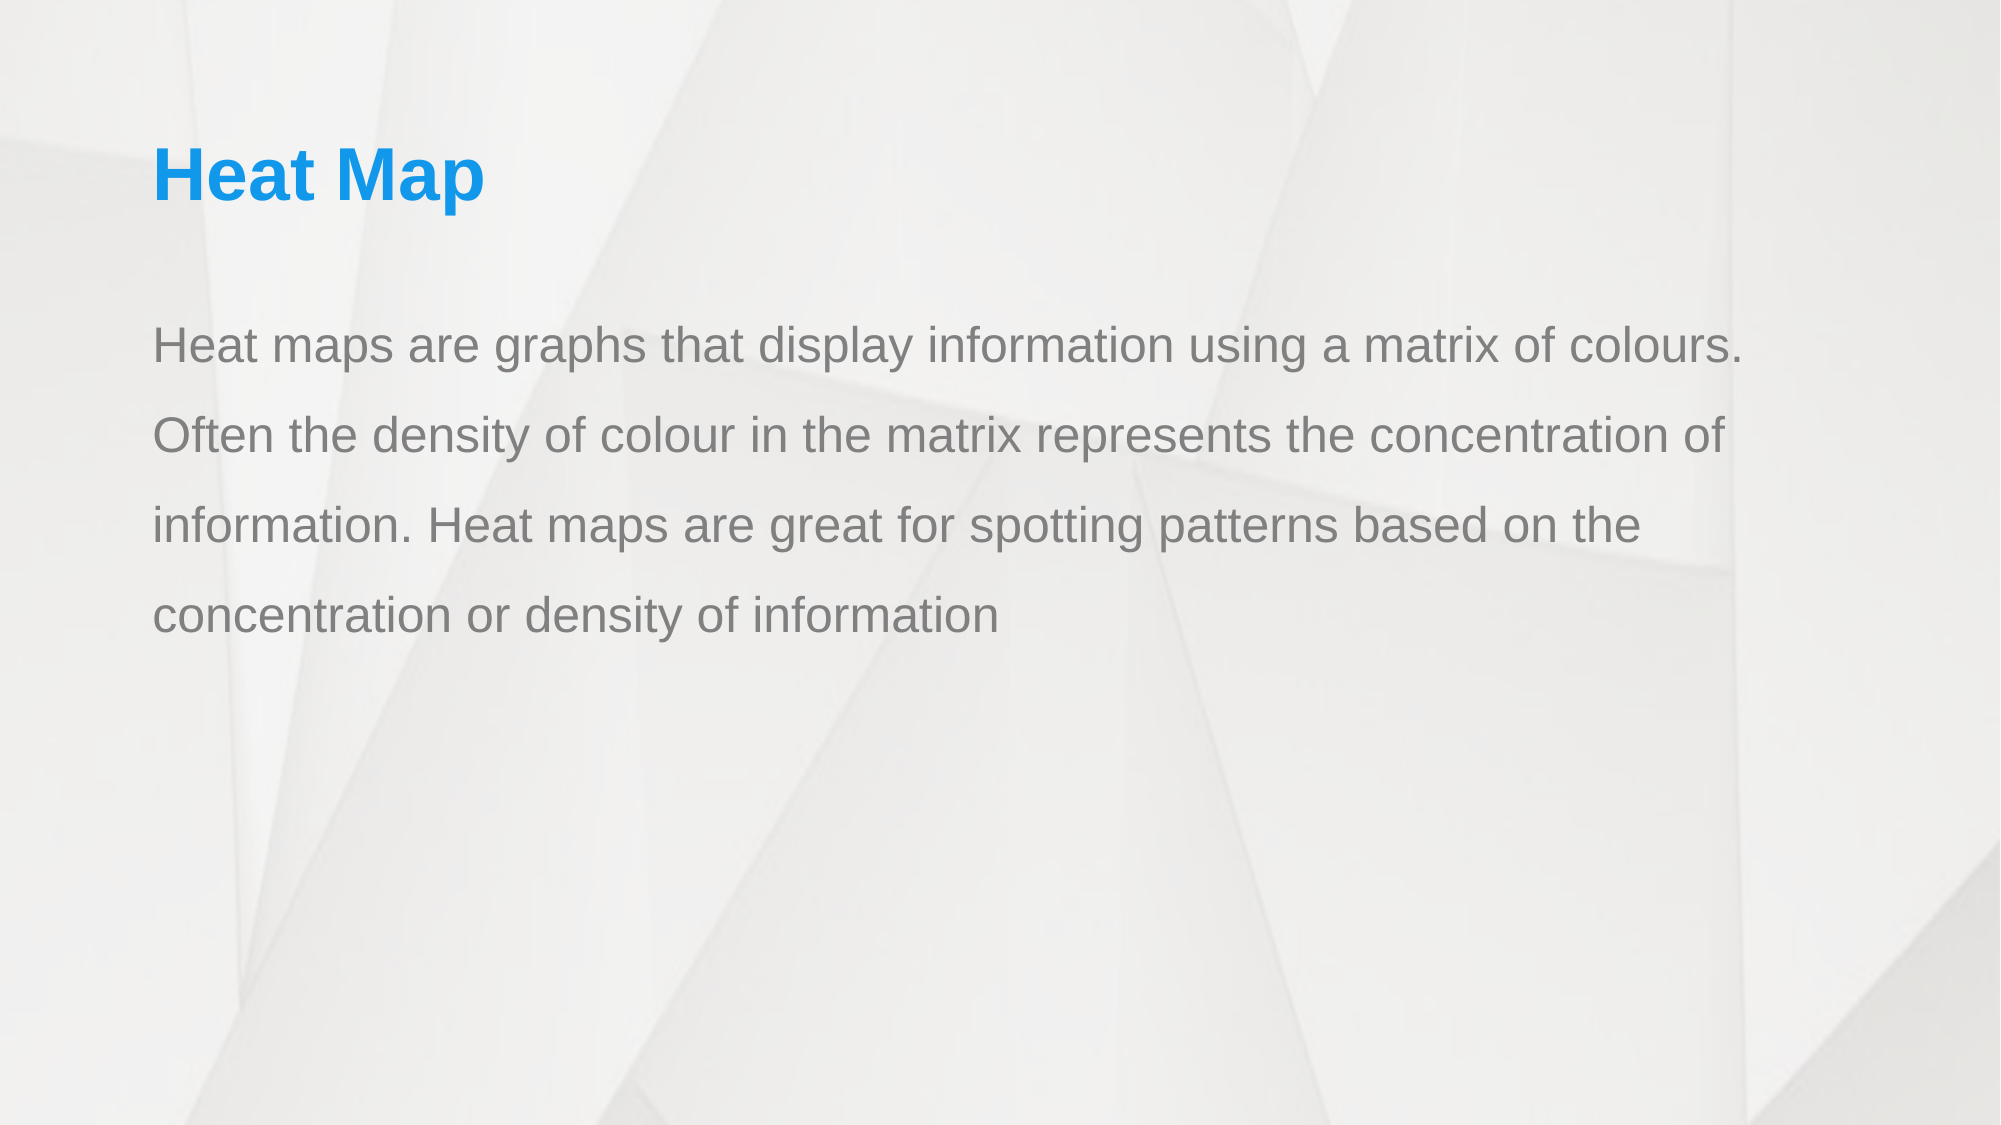

# Heat Map
Heat maps are graphs that display information using a matrix of colours. Often the density of colour in the matrix represents the concentration of information. Heat maps are great for spotting patterns based on the concentration or density of information